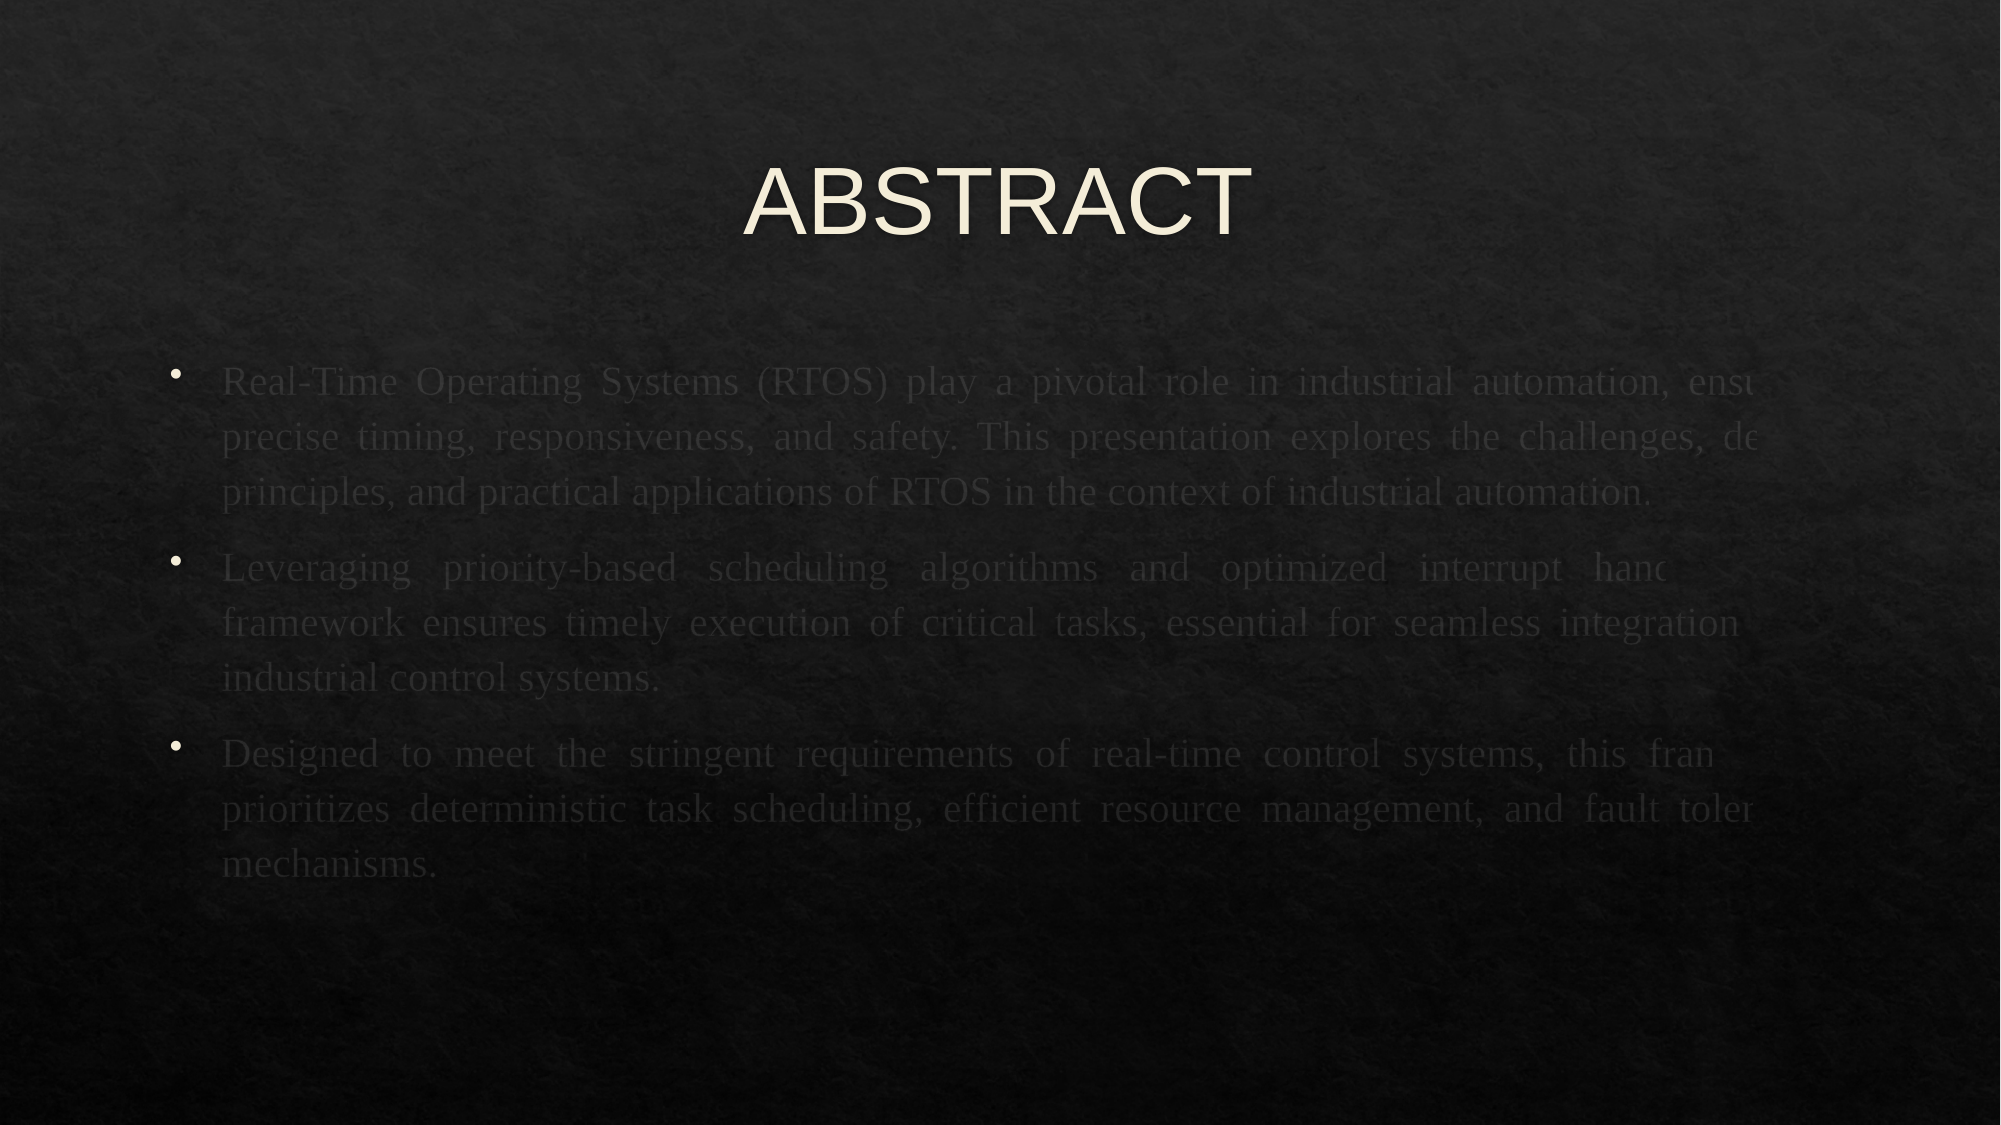

# ABSTRACT
Real-Time Operating Systems (RTOS) play a pivotal role in industrial automation, ensuring precise timing, responsiveness, and safety. This presentation explores the challenges, design principles, and practical applications of RTOS in the context of industrial automation.
Leveraging priority-based scheduling algorithms and optimized interrupt handling, the framework ensures timely execution of critical tasks, essential for seamless integration with industrial control systems.
Designed to meet the stringent requirements of real-time control systems, this framework prioritizes deterministic task scheduling, efficient resource management, and fault tolerance mechanisms.